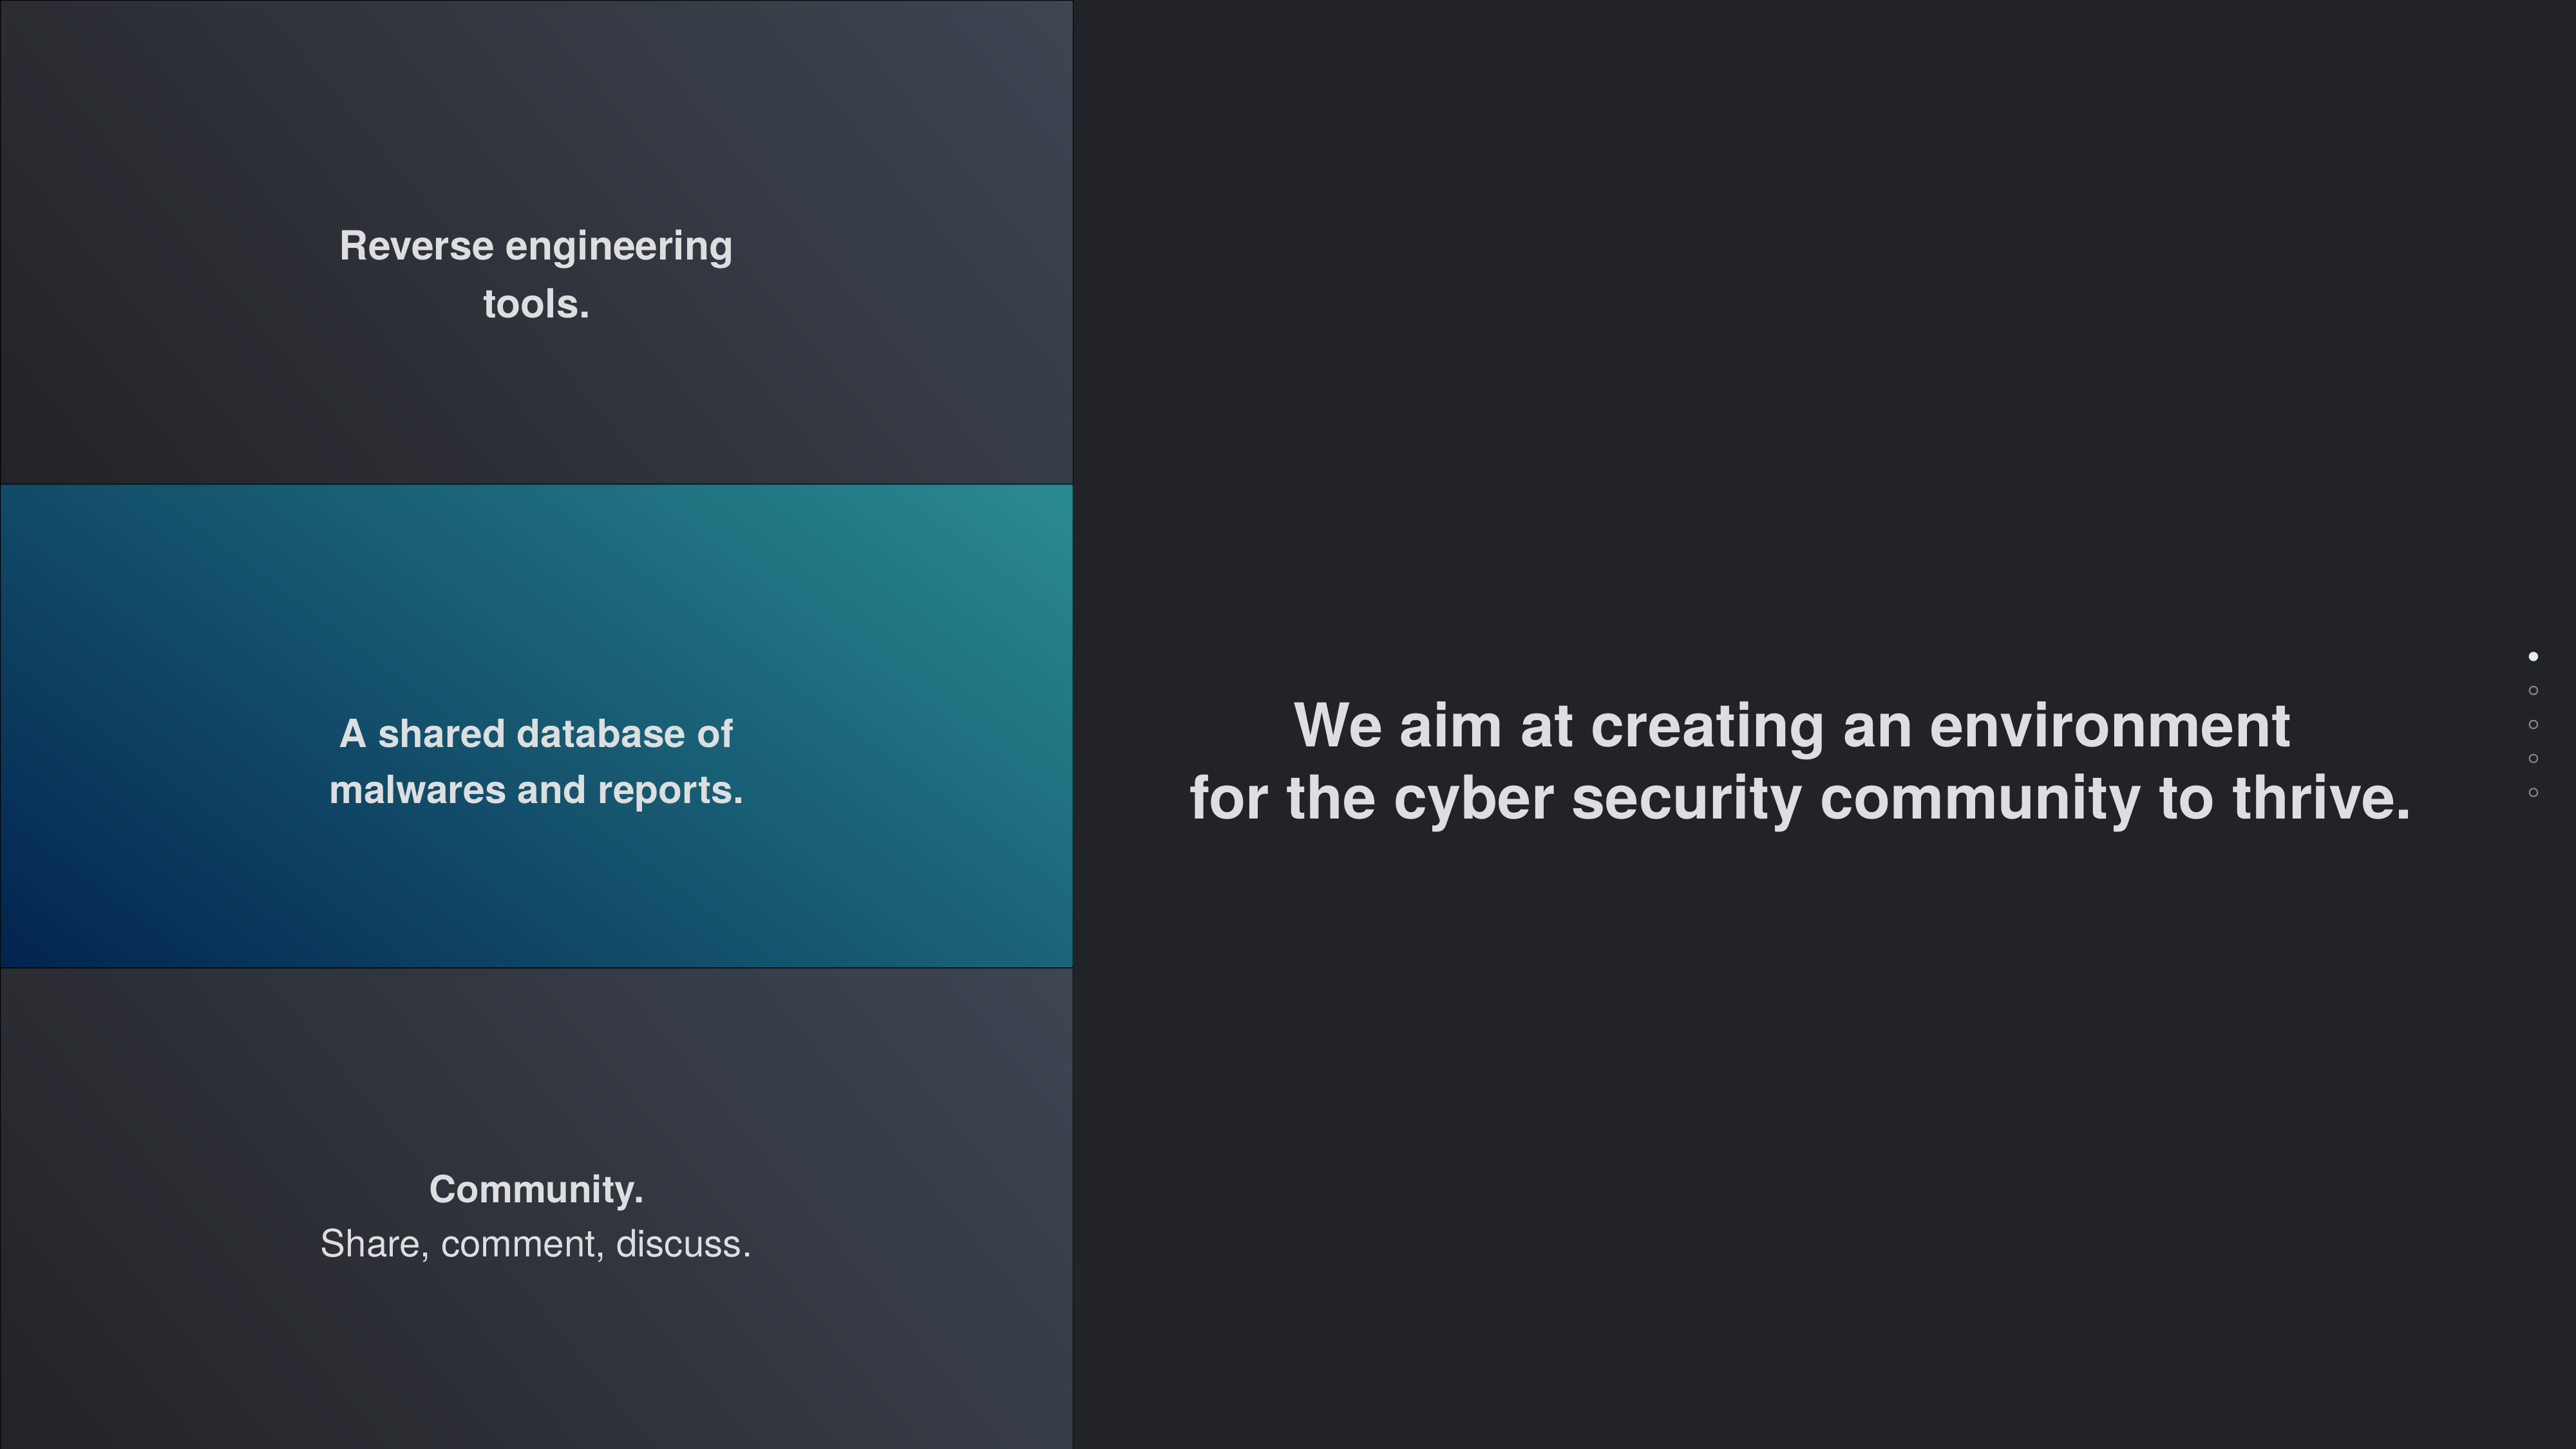

Reverse engineering tools.

We aim at creating an environment
for the cyber security community to thrive.
A shared database of malwares and reports.

Community.
Share, comment, discuss.